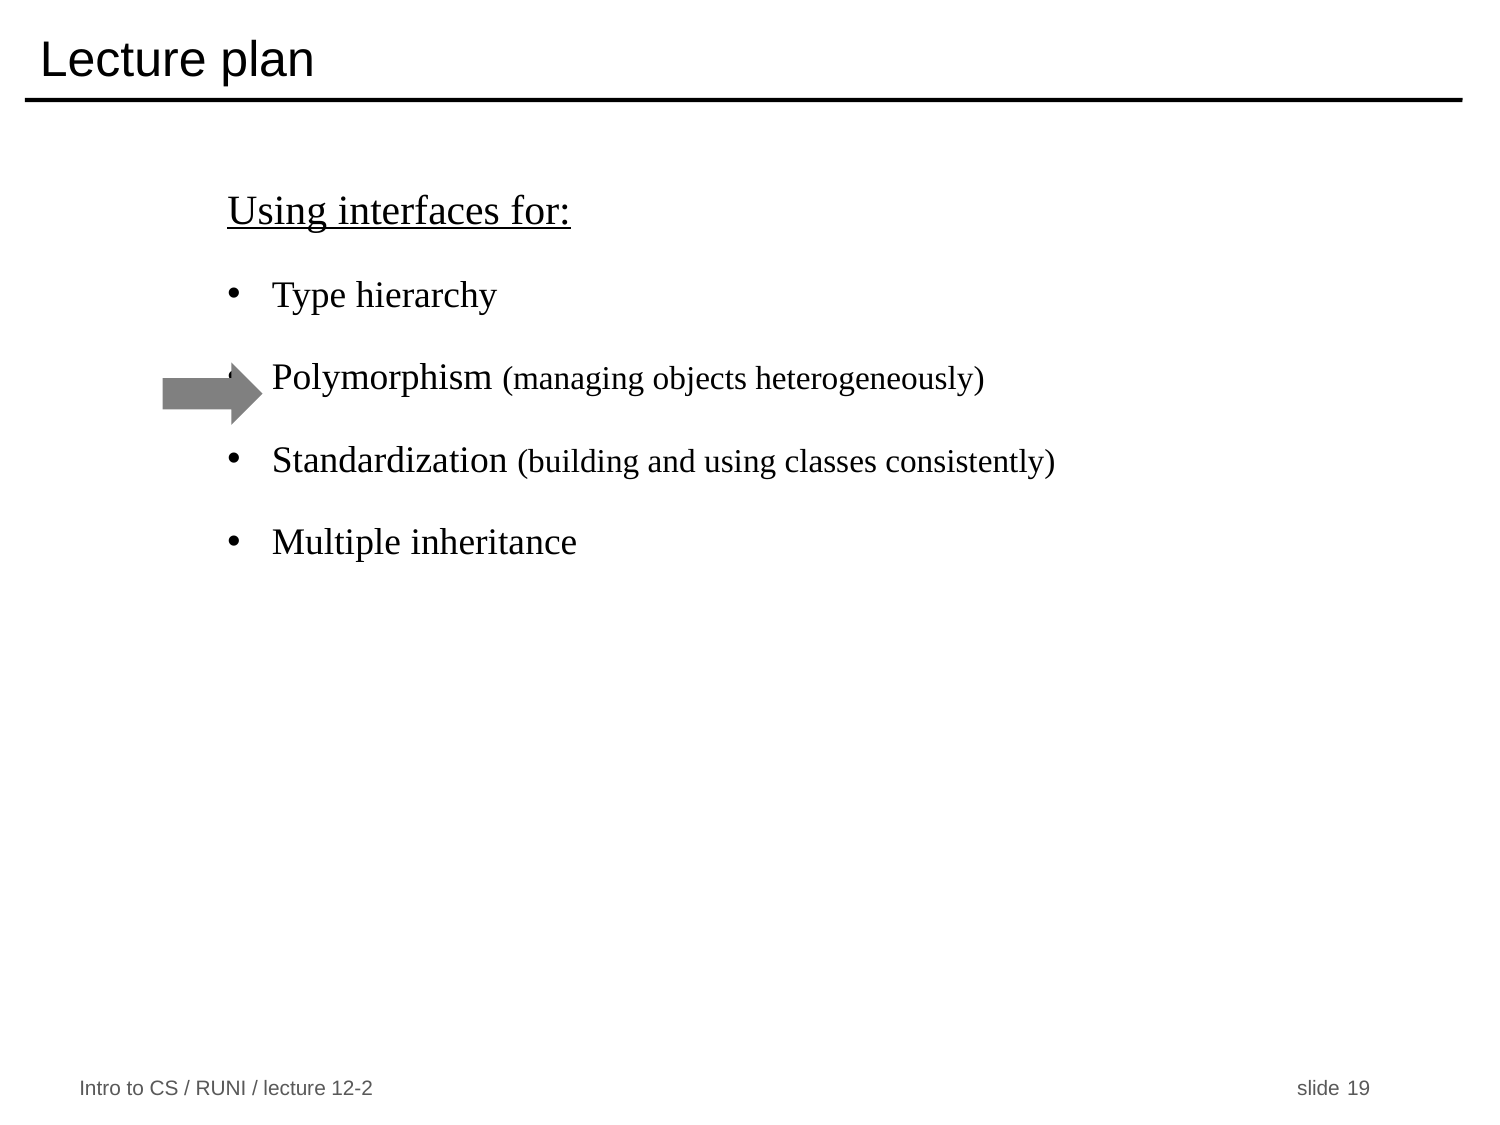

# Lecture plan
Using interfaces for:
Type hierarchy
Polymorphism (managing objects heterogeneously)
Standardization (building and using classes consistently)
Multiple inheritance